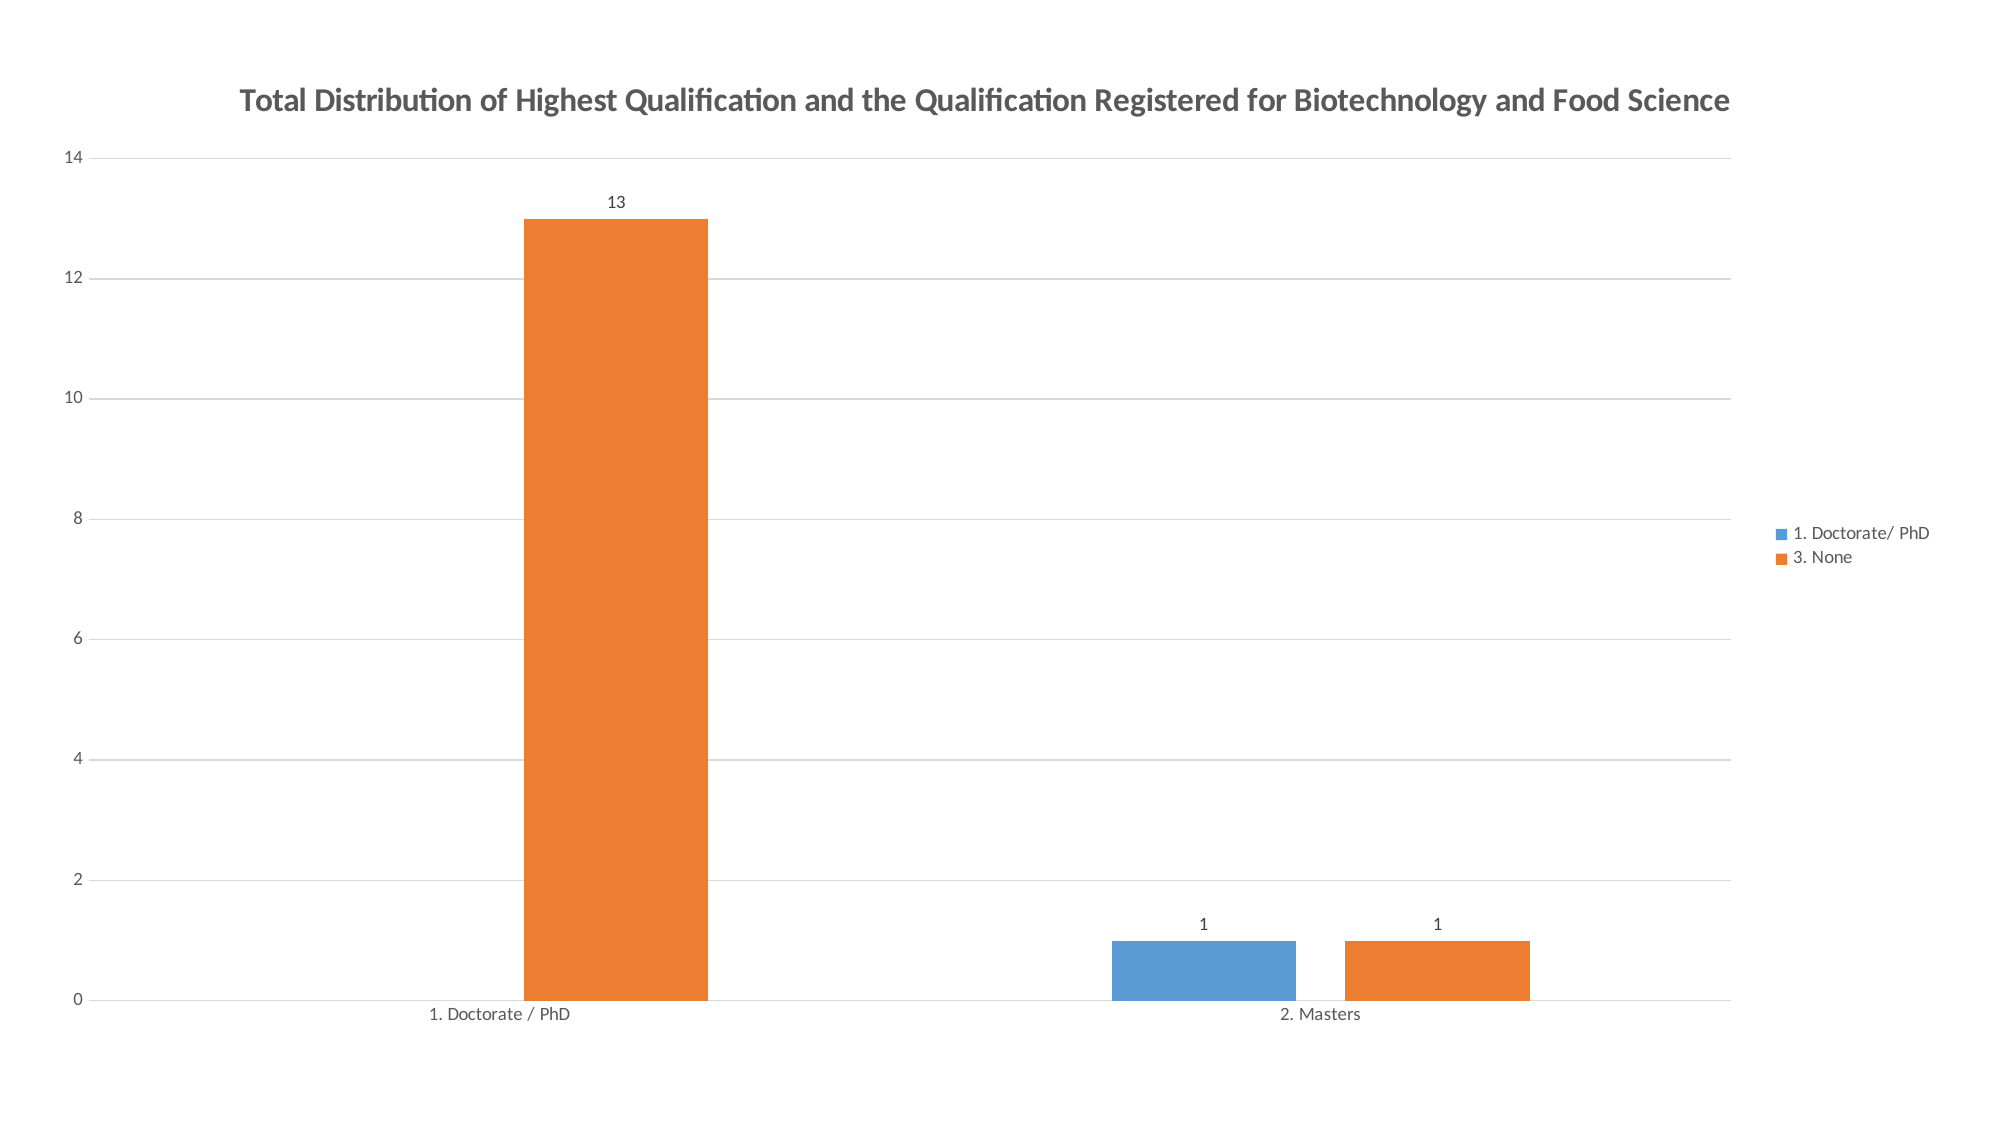

### Chart: Total Distribution of Highest Qualification and the Qualification Registered for Biotechnology and Food Science

| Category | 1. Doctorate/ PhD | 3. None |
|---|---|---|
| 1. Doctorate / PhD | None | 13.0 |
| 2. Masters | 1.0 | 1.0 |